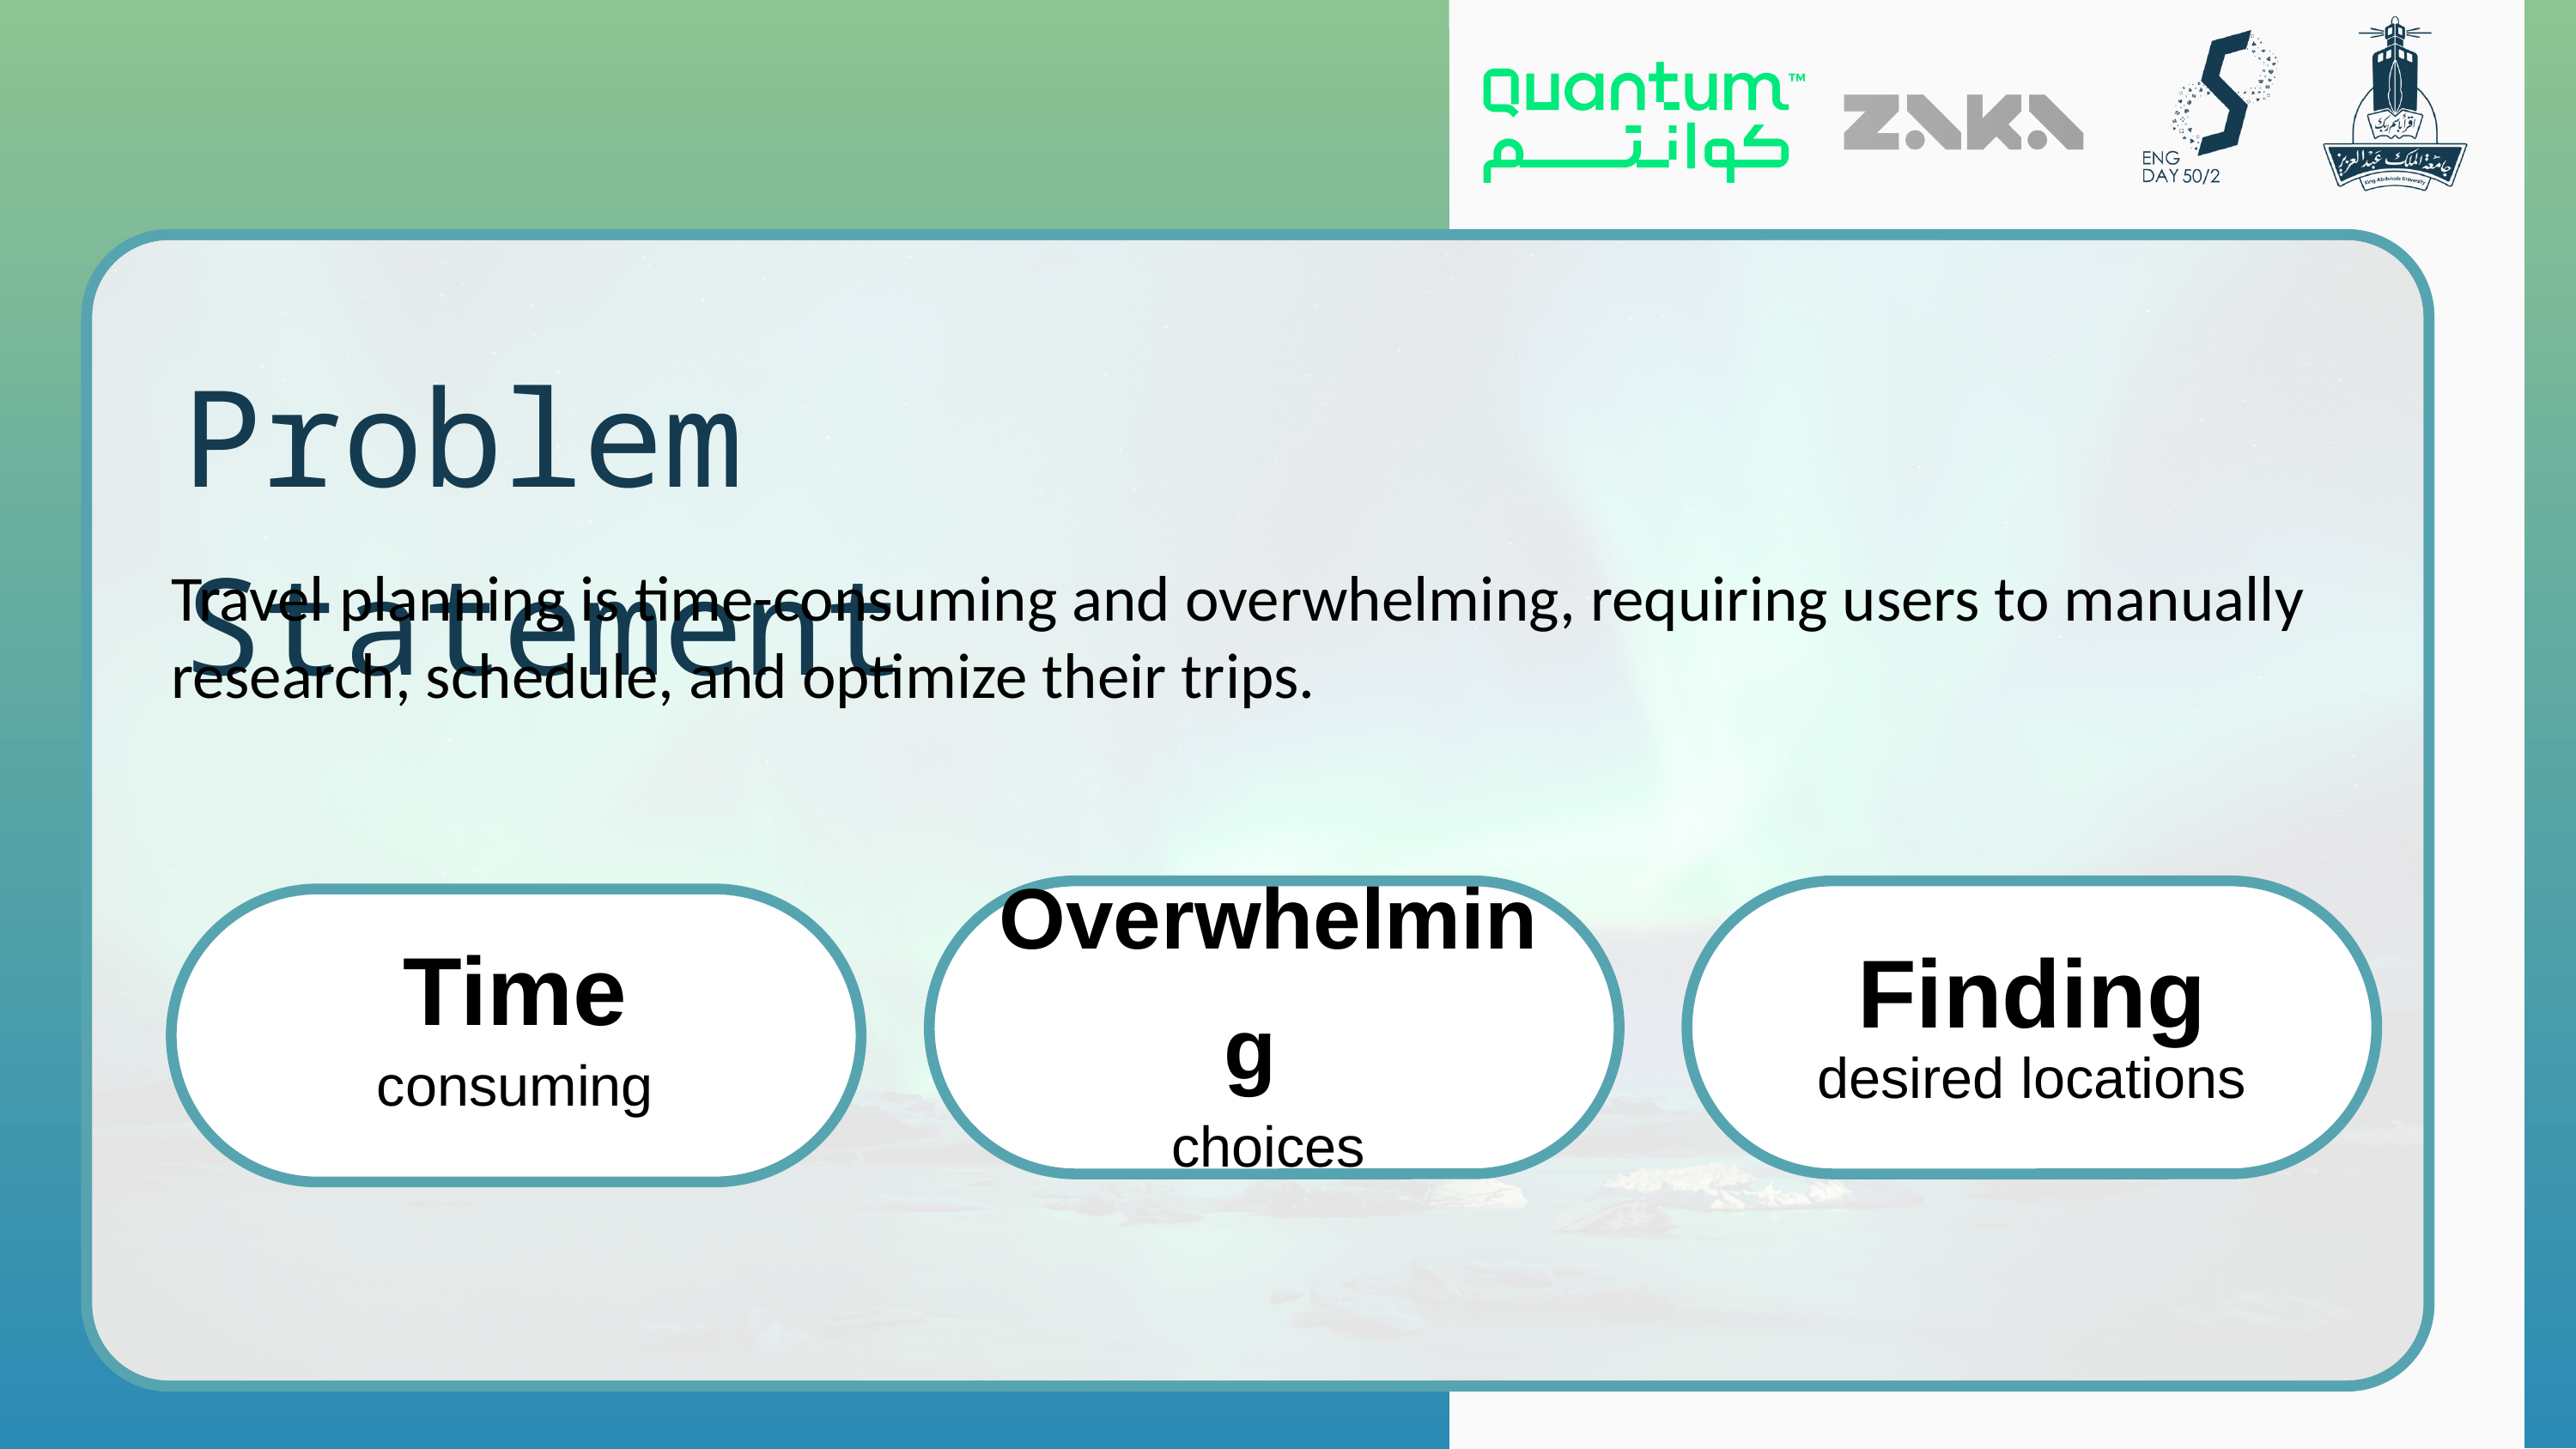

Problem Statement
Travel planning is time-consuming and overwhelming, requiring users to manually research, schedule, and optimize their trips.

Finding desired locations
Overwhelming
choices
Time
consuming